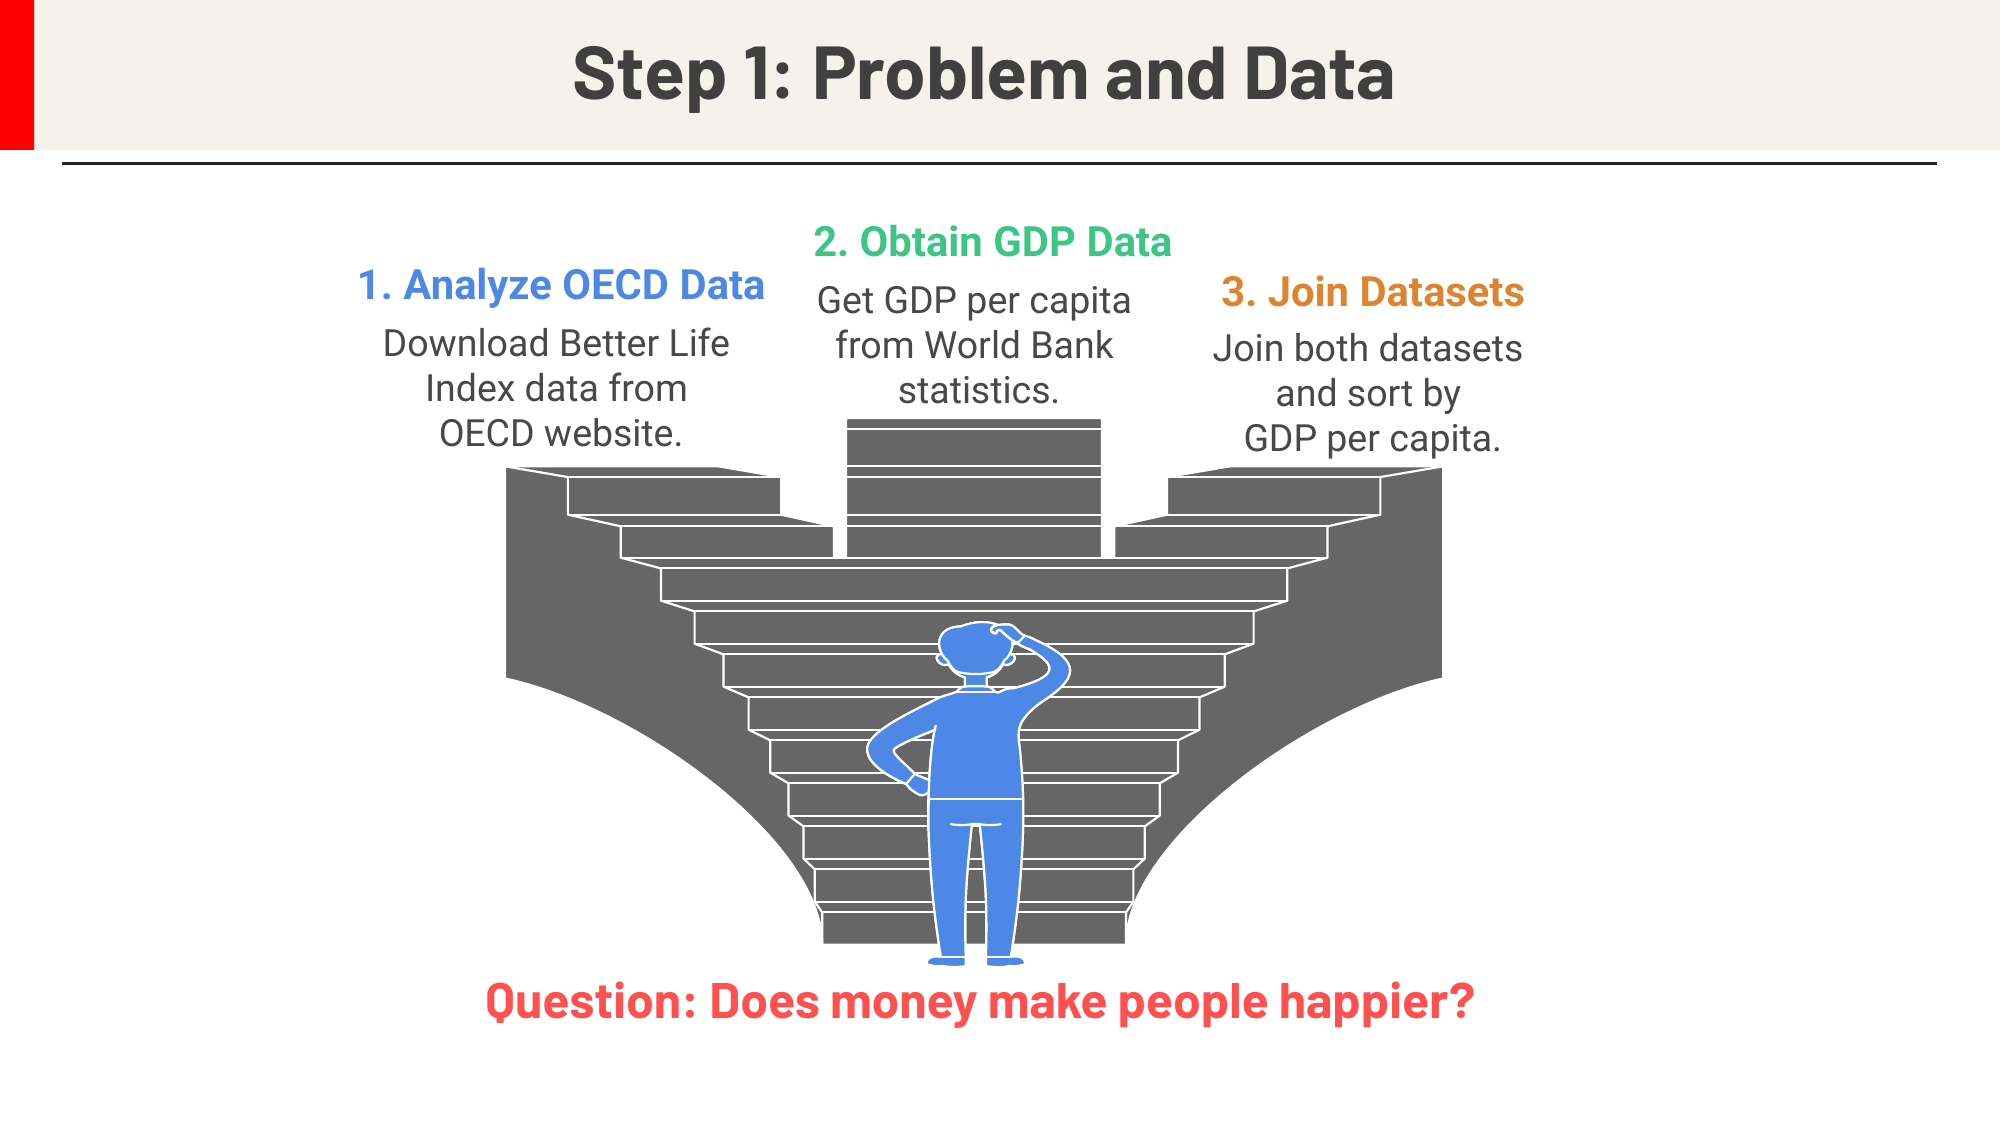

Step 1: Problem and Data
2. Obtain GDP Data
1. Analyze OECD Data
3. Join Datasets
Get GDP per capita
from World Bank
statistics.
Download Better Life
Index data from
OECD website.
Join both datasets
and sort by
GDP per capita.

Question: Does money make people happier?